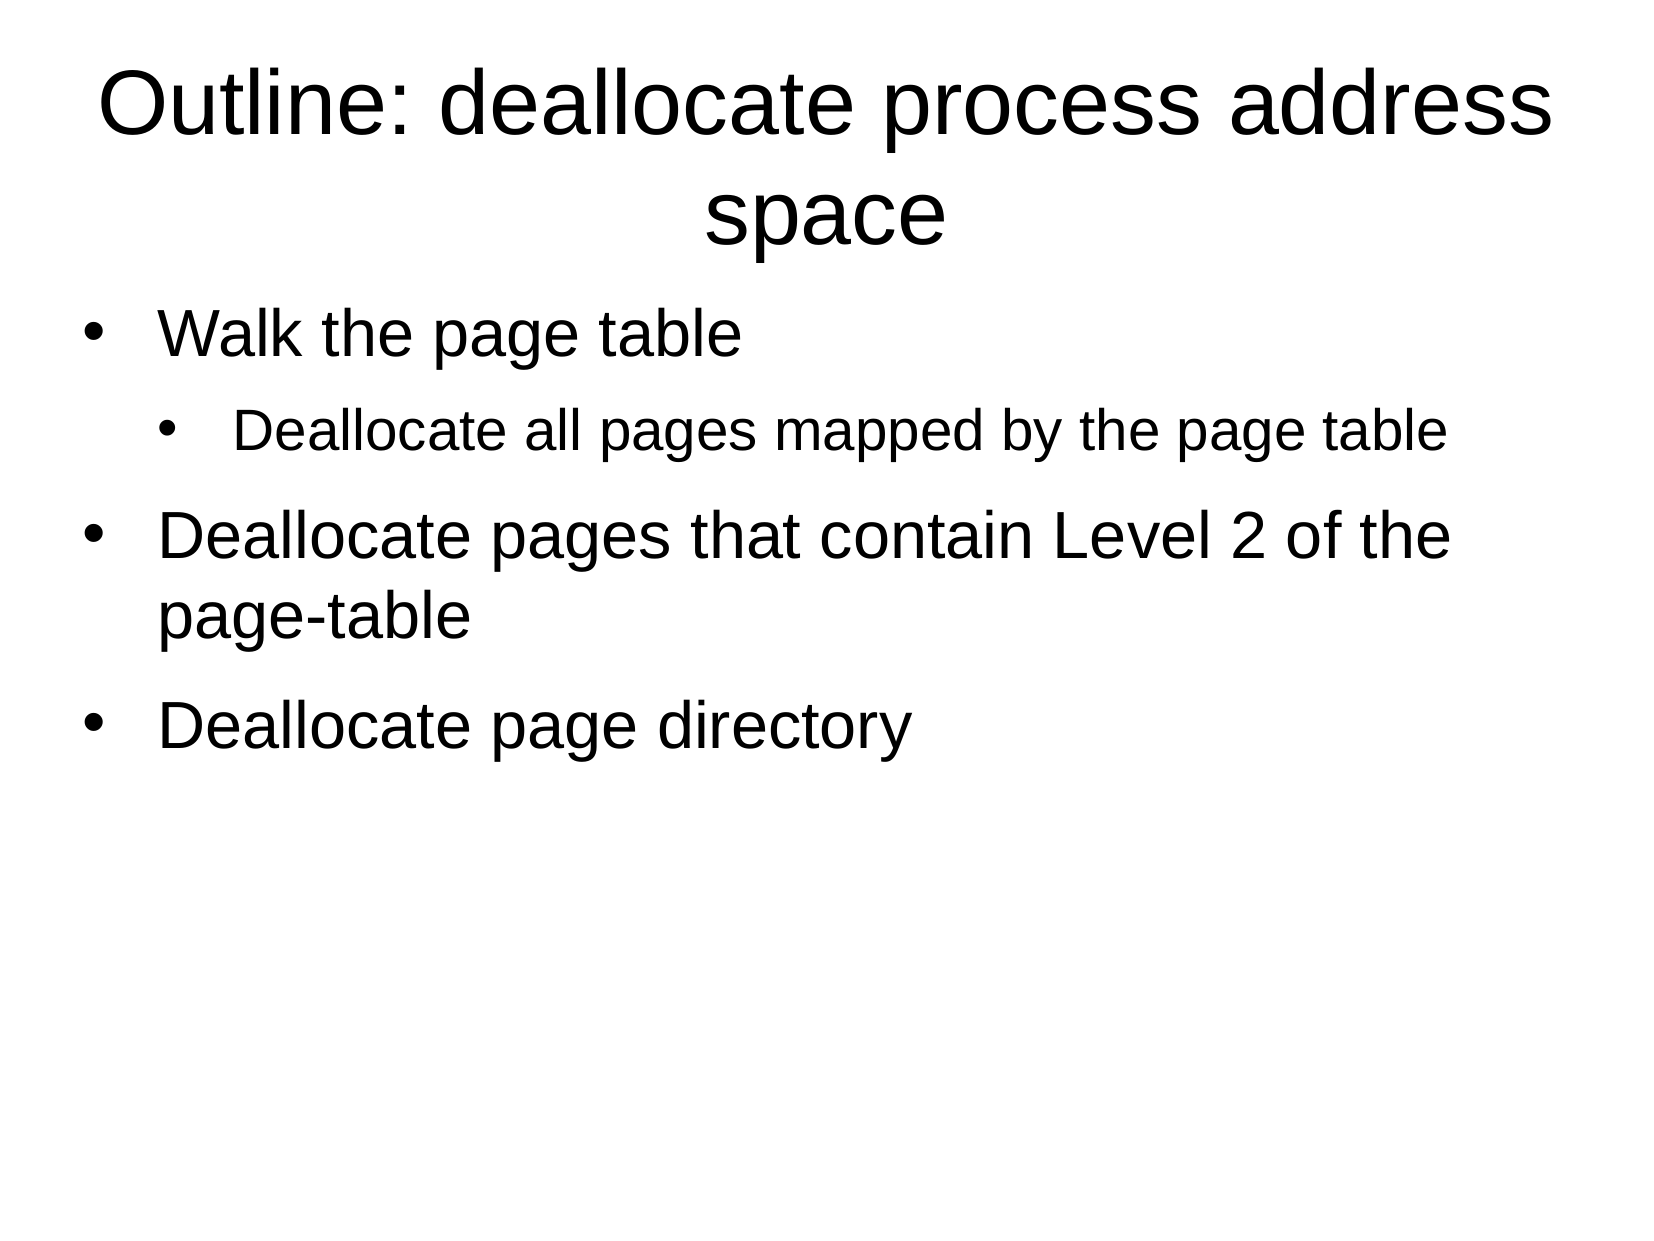

Outline: deallocate process address space
Walk the page table
Deallocate all pages mapped by the page table
Deallocate pages that contain Level 2 of the page-table
Deallocate page directory